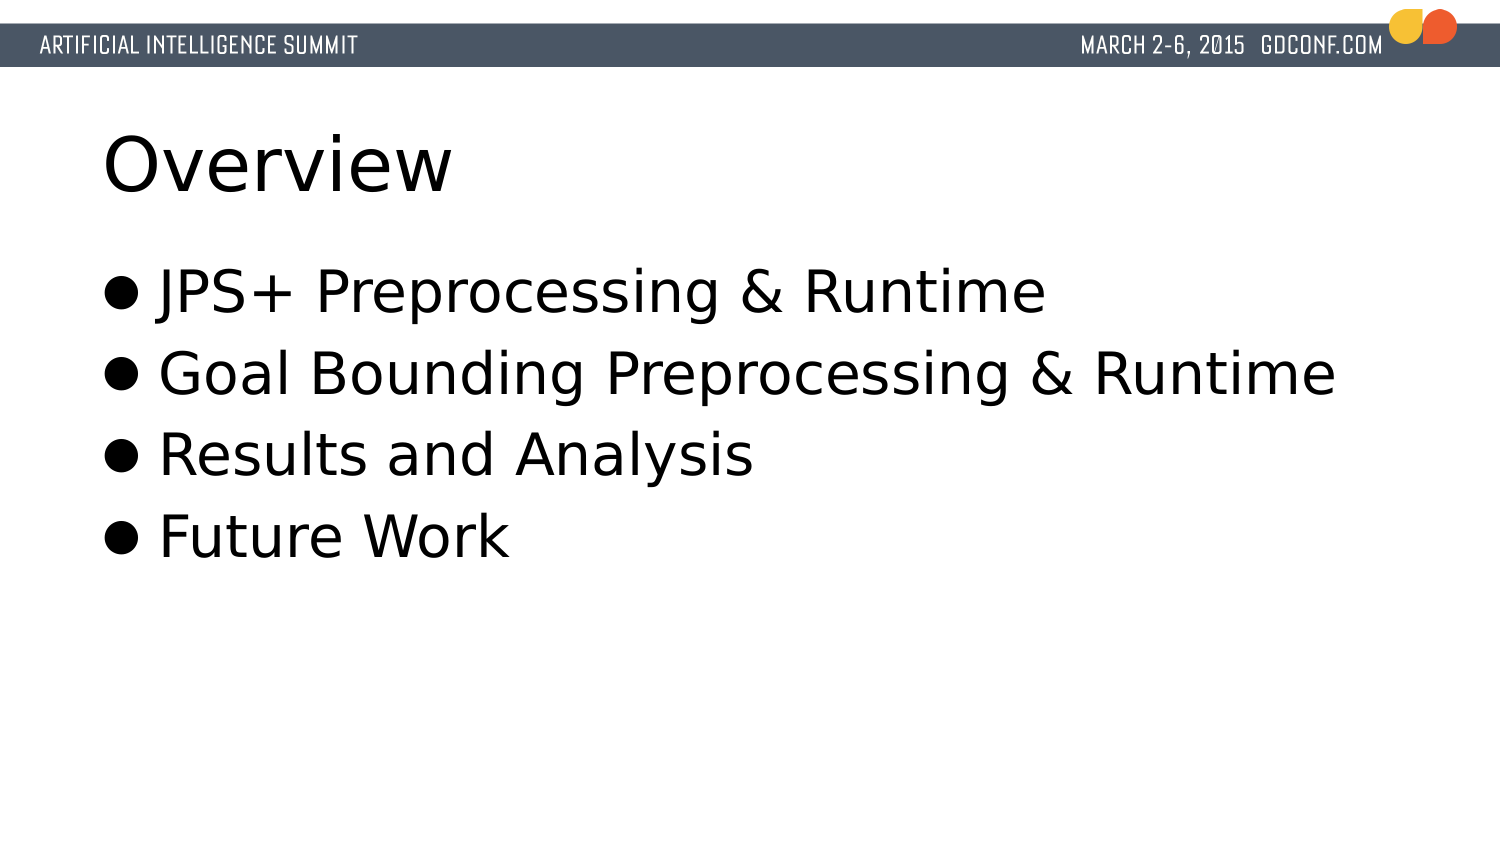

# Overview
JPS+ Preprocessing & Runtime
Goal Bounding Preprocessing & Runtime
Results and Analysis
Future Work